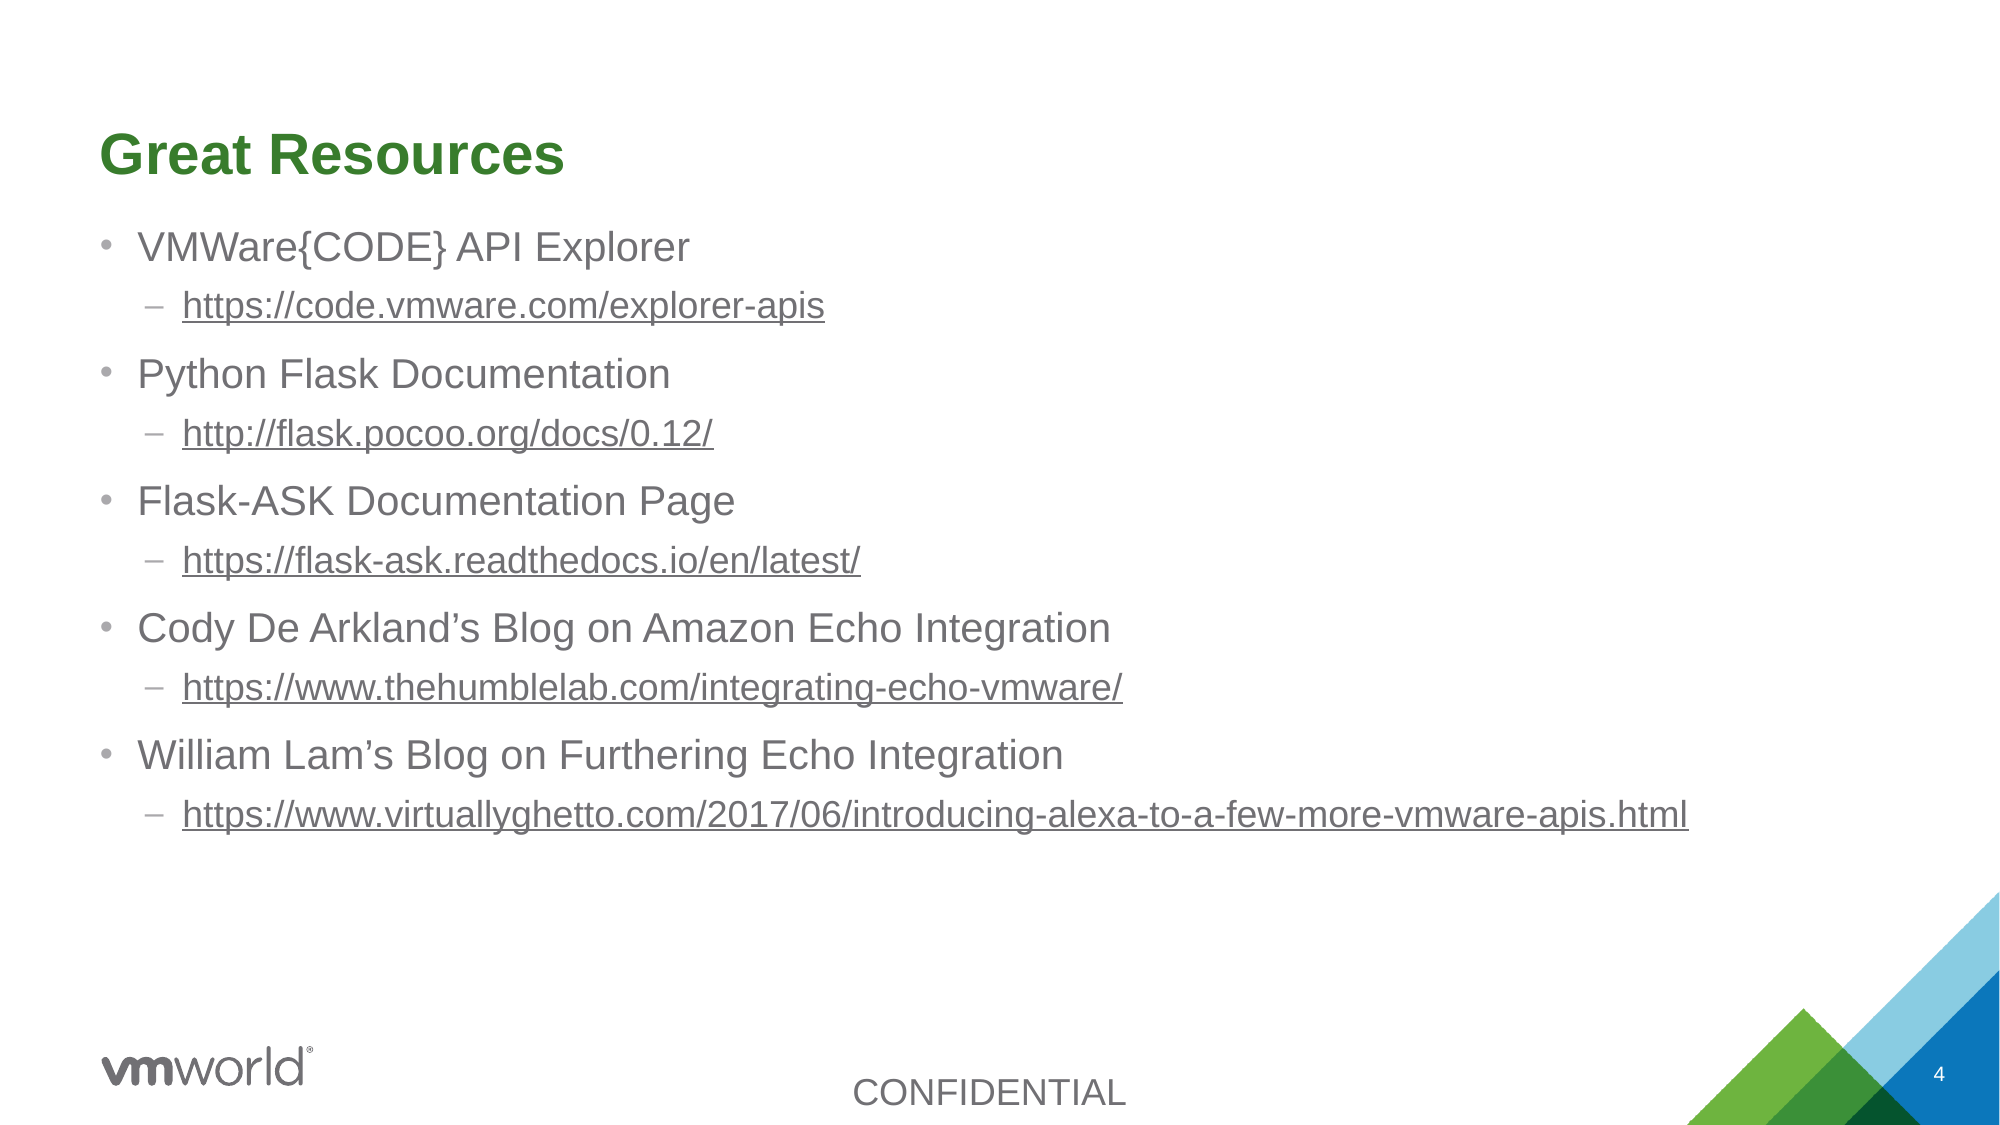

# Great Resources
VMWare{CODE} API Explorer
https://code.vmware.com/explorer-apis
Python Flask Documentation
http://flask.pocoo.org/docs/0.12/
Flask-ASK Documentation Page
https://flask-ask.readthedocs.io/en/latest/
Cody De Arkland’s Blog on Amazon Echo Integration
https://www.thehumblelab.com/integrating-echo-vmware/
William Lam’s Blog on Furthering Echo Integration
https://www.virtuallyghetto.com/2017/06/introducing-alexa-to-a-few-more-vmware-apis.html
CONFIDENTIAL
4